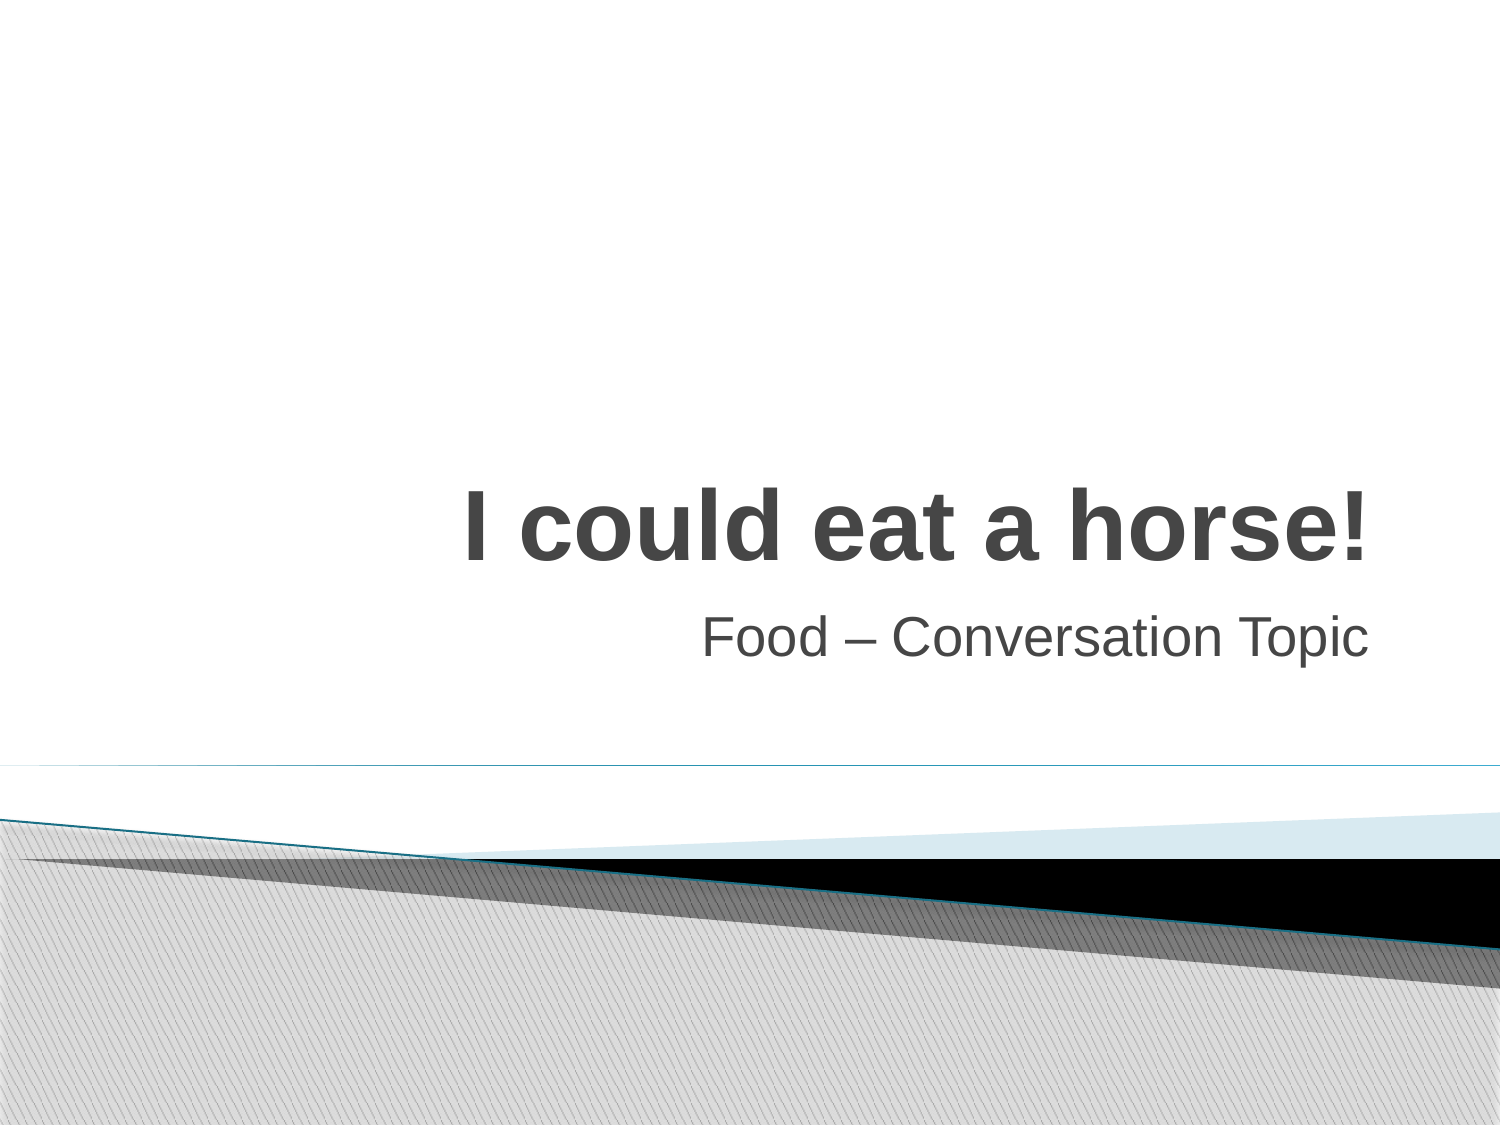

# I could eat a horse!
Food – Conversation Topic